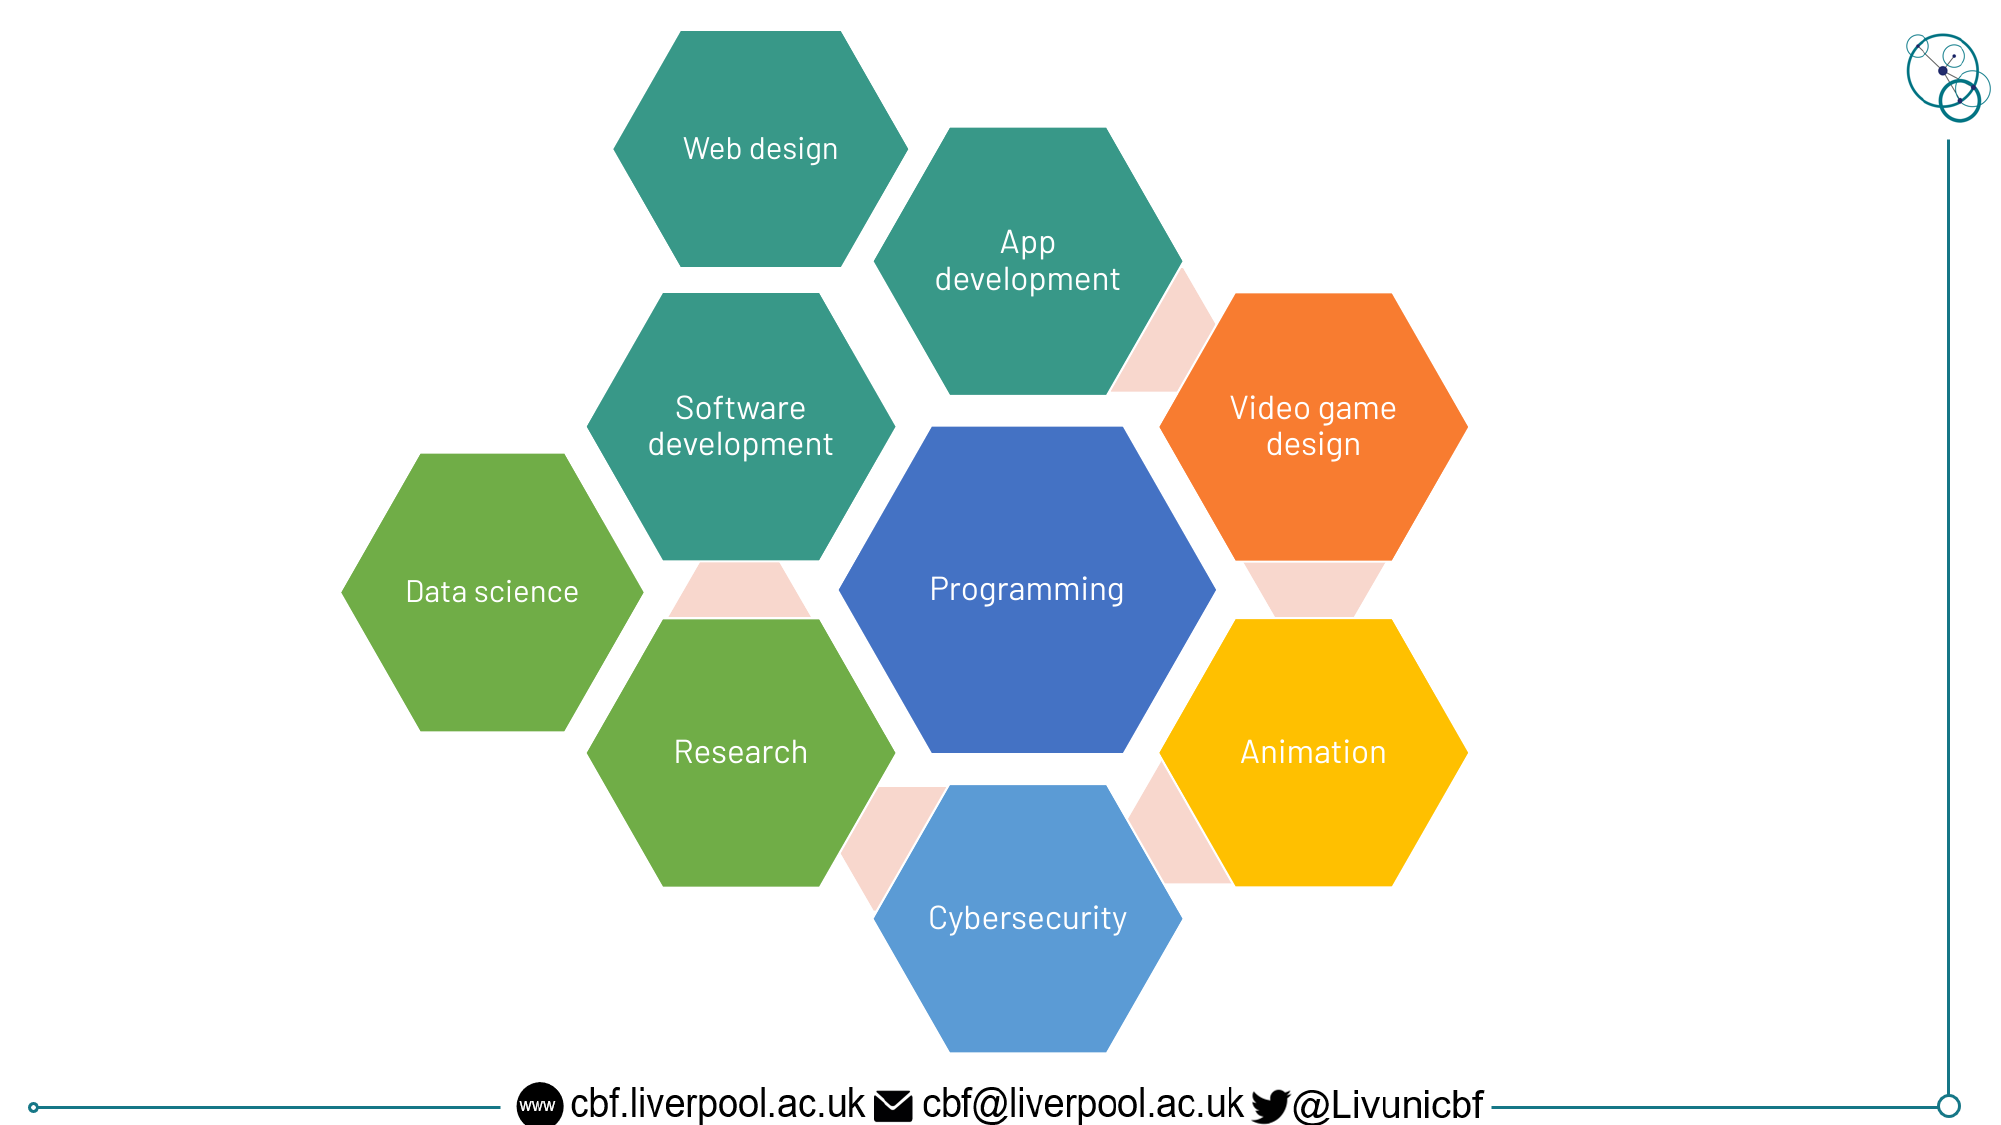

Web design
Programming
App development
Video game design
Animation
Cybersecurity
Research
Software development

Data science